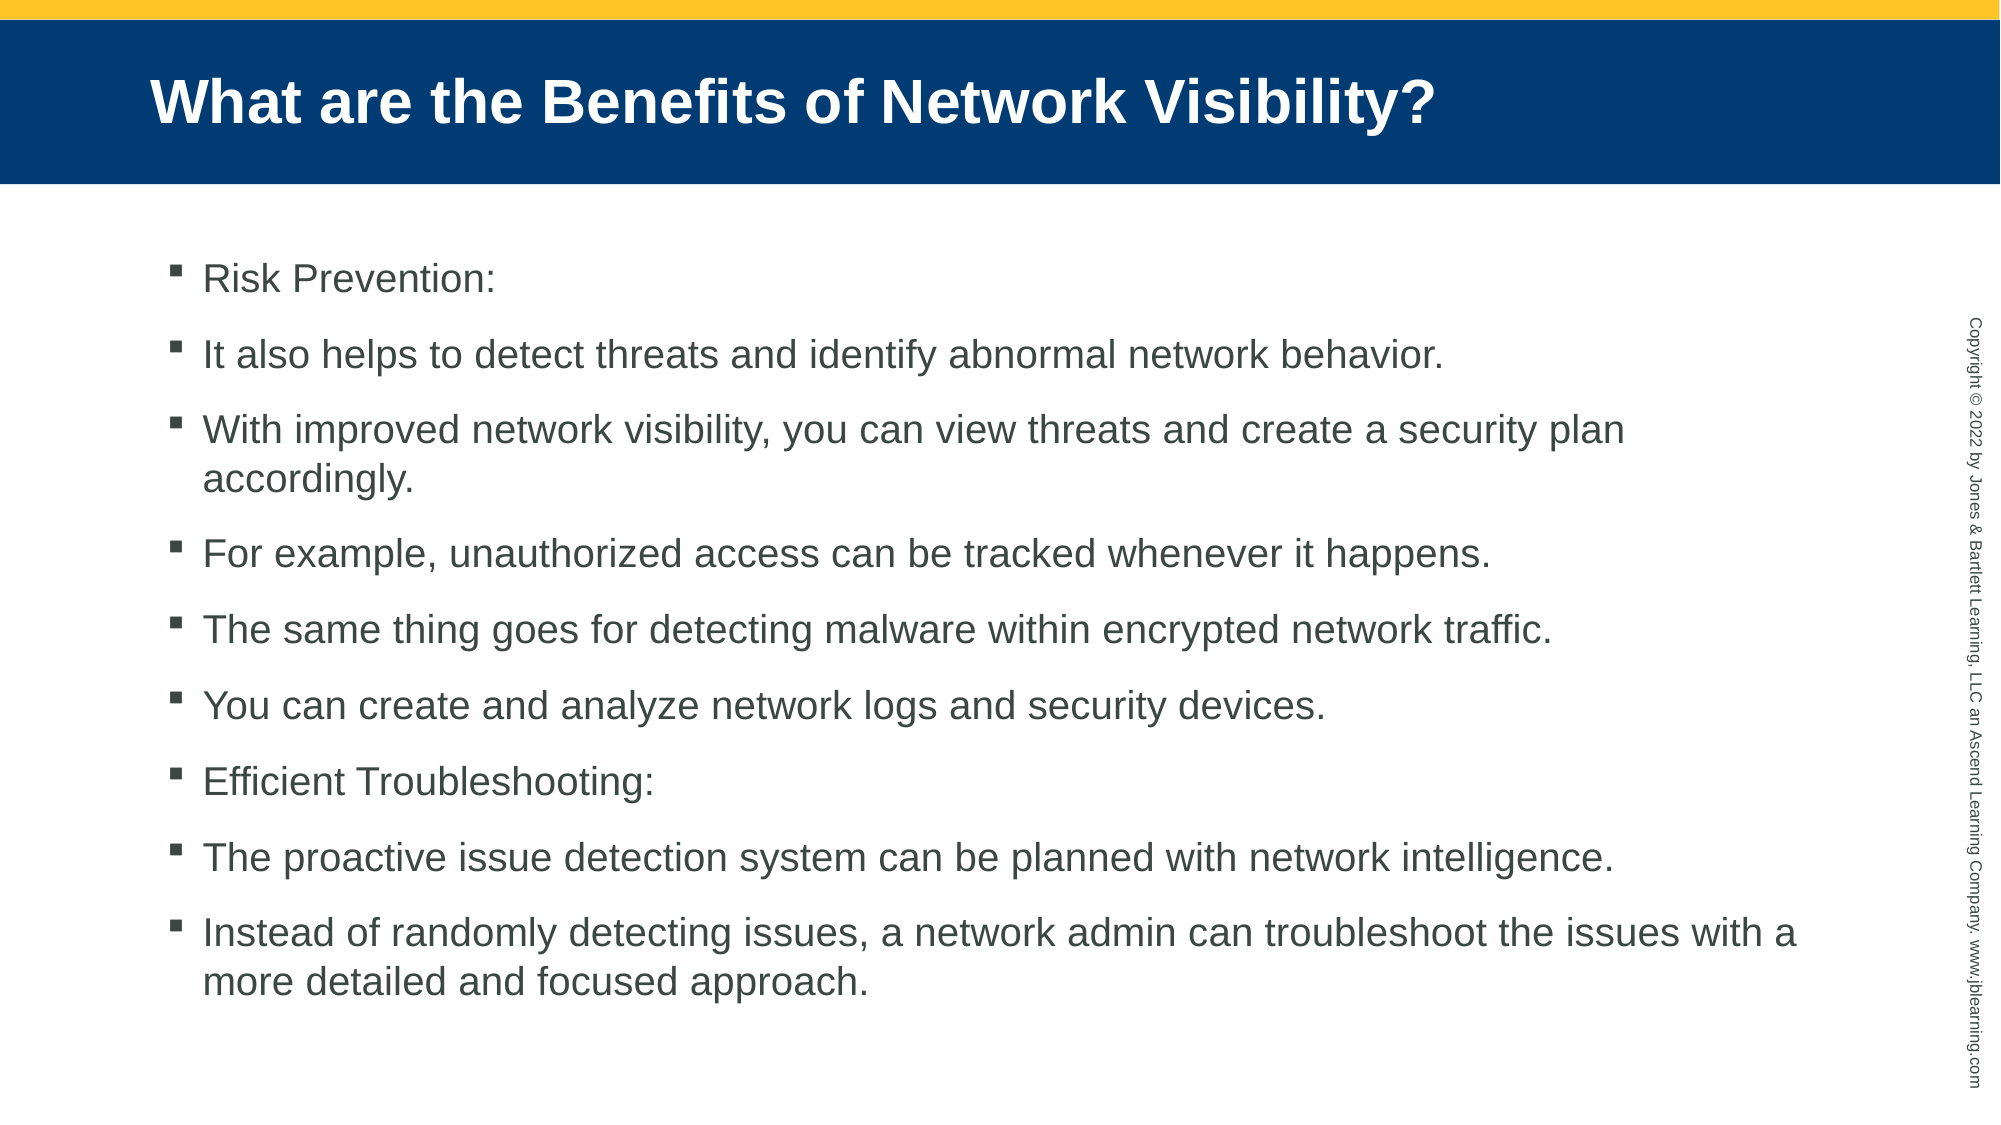

# What are the Benefits of Network Visibility?
Risk Prevention:
It also helps to detect threats and identify abnormal network behavior.
With improved network visibility, you can view threats and create a security plan accordingly.
For example, unauthorized access can be tracked whenever it happens.
The same thing goes for detecting malware within encrypted network traffic.
You can create and analyze network logs and security devices.
Efficient Troubleshooting:
The proactive issue detection system can be planned with network intelligence.
Instead of randomly detecting issues, a network admin can troubleshoot the issues with a more detailed and focused approach.